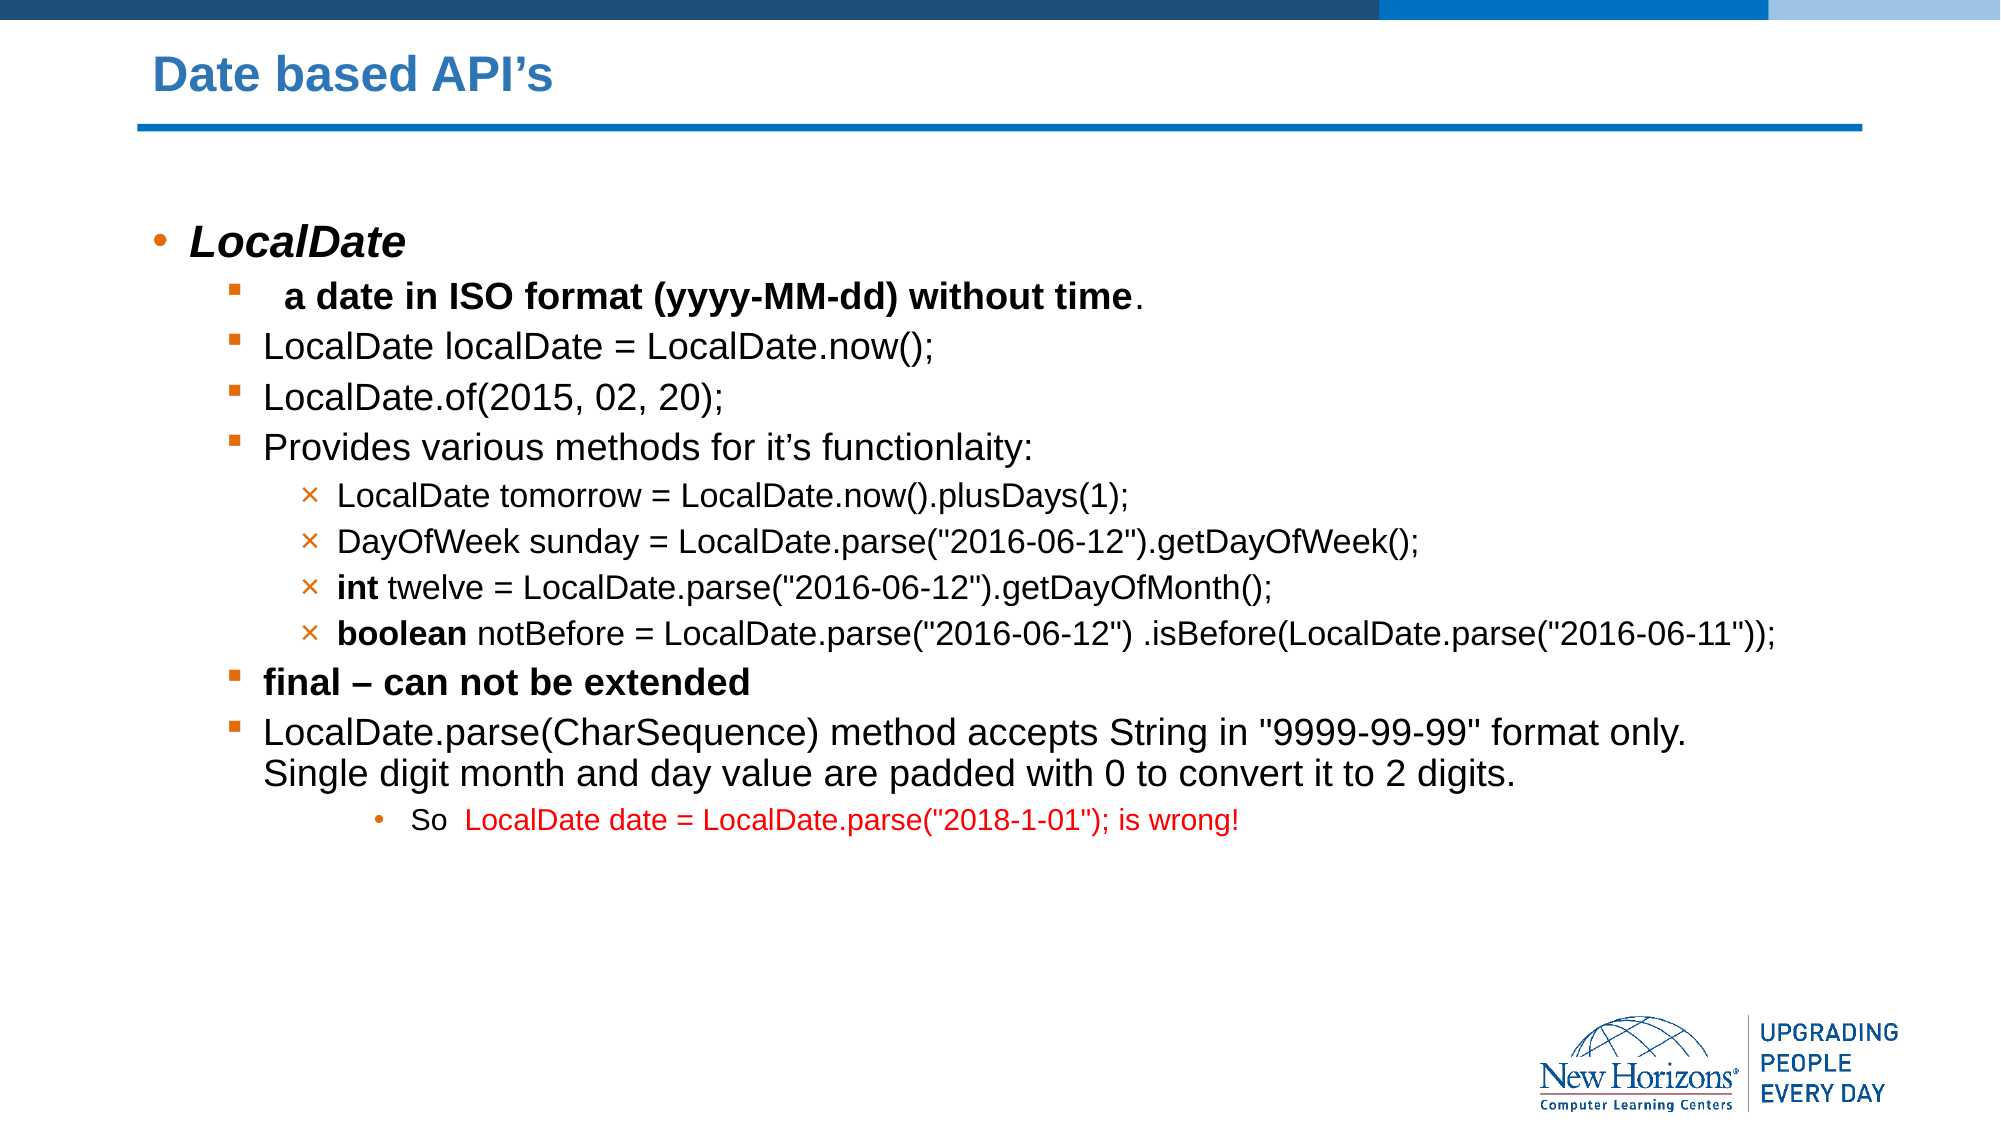

# Date based API’s
LocalDate
  a date in ISO format (yyyy-MM-dd) without time.
LocalDate localDate = LocalDate.now();
LocalDate.of(2015, 02, 20);
Provides various methods for it’s functionlaity:
LocalDate tomorrow = LocalDate.now().plusDays(1);
DayOfWeek sunday = LocalDate.parse("2016-06-12").getDayOfWeek();
int twelve = LocalDate.parse("2016-06-12").getDayOfMonth();
boolean notBefore = LocalDate.parse("2016-06-12") .isBefore(LocalDate.parse("2016-06-11"));
final – can not be extended
LocalDate.parse(CharSequence) method accepts String in "9999-99-99" format only. Single digit month and day value are padded with 0 to convert it to 2 digits.
So  LocalDate date = LocalDate.parse("2018-1-01"); is wrong!